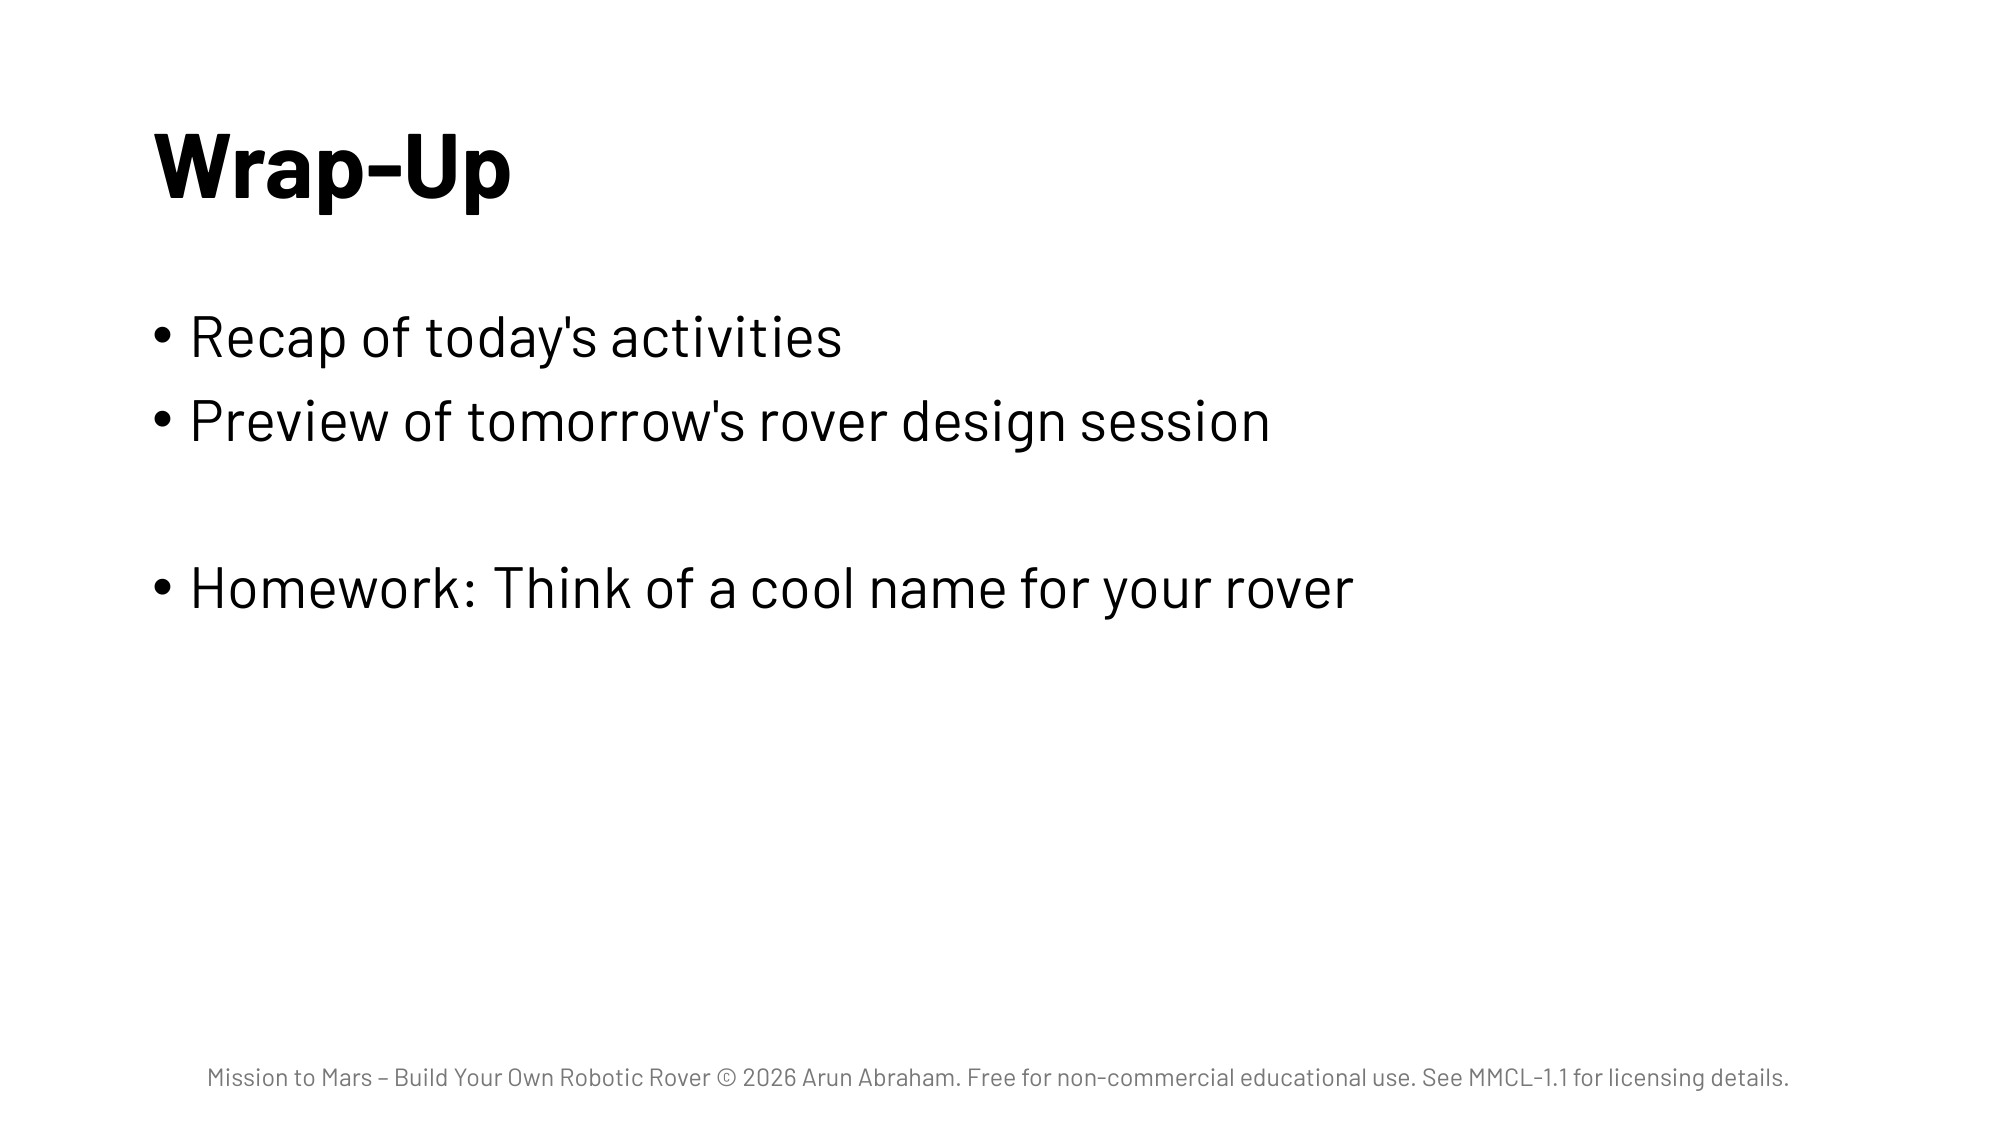

# Wrap-Up
Recap of today's activities
Preview of tomorrow's rover design session

Homework: Think of a cool name for your rover

Mission to Mars – Build Your Own Robotic Rover © 2026 Arun Abraham. Free for non-commercial educational use. See MMCL-1.1 for licensing details.